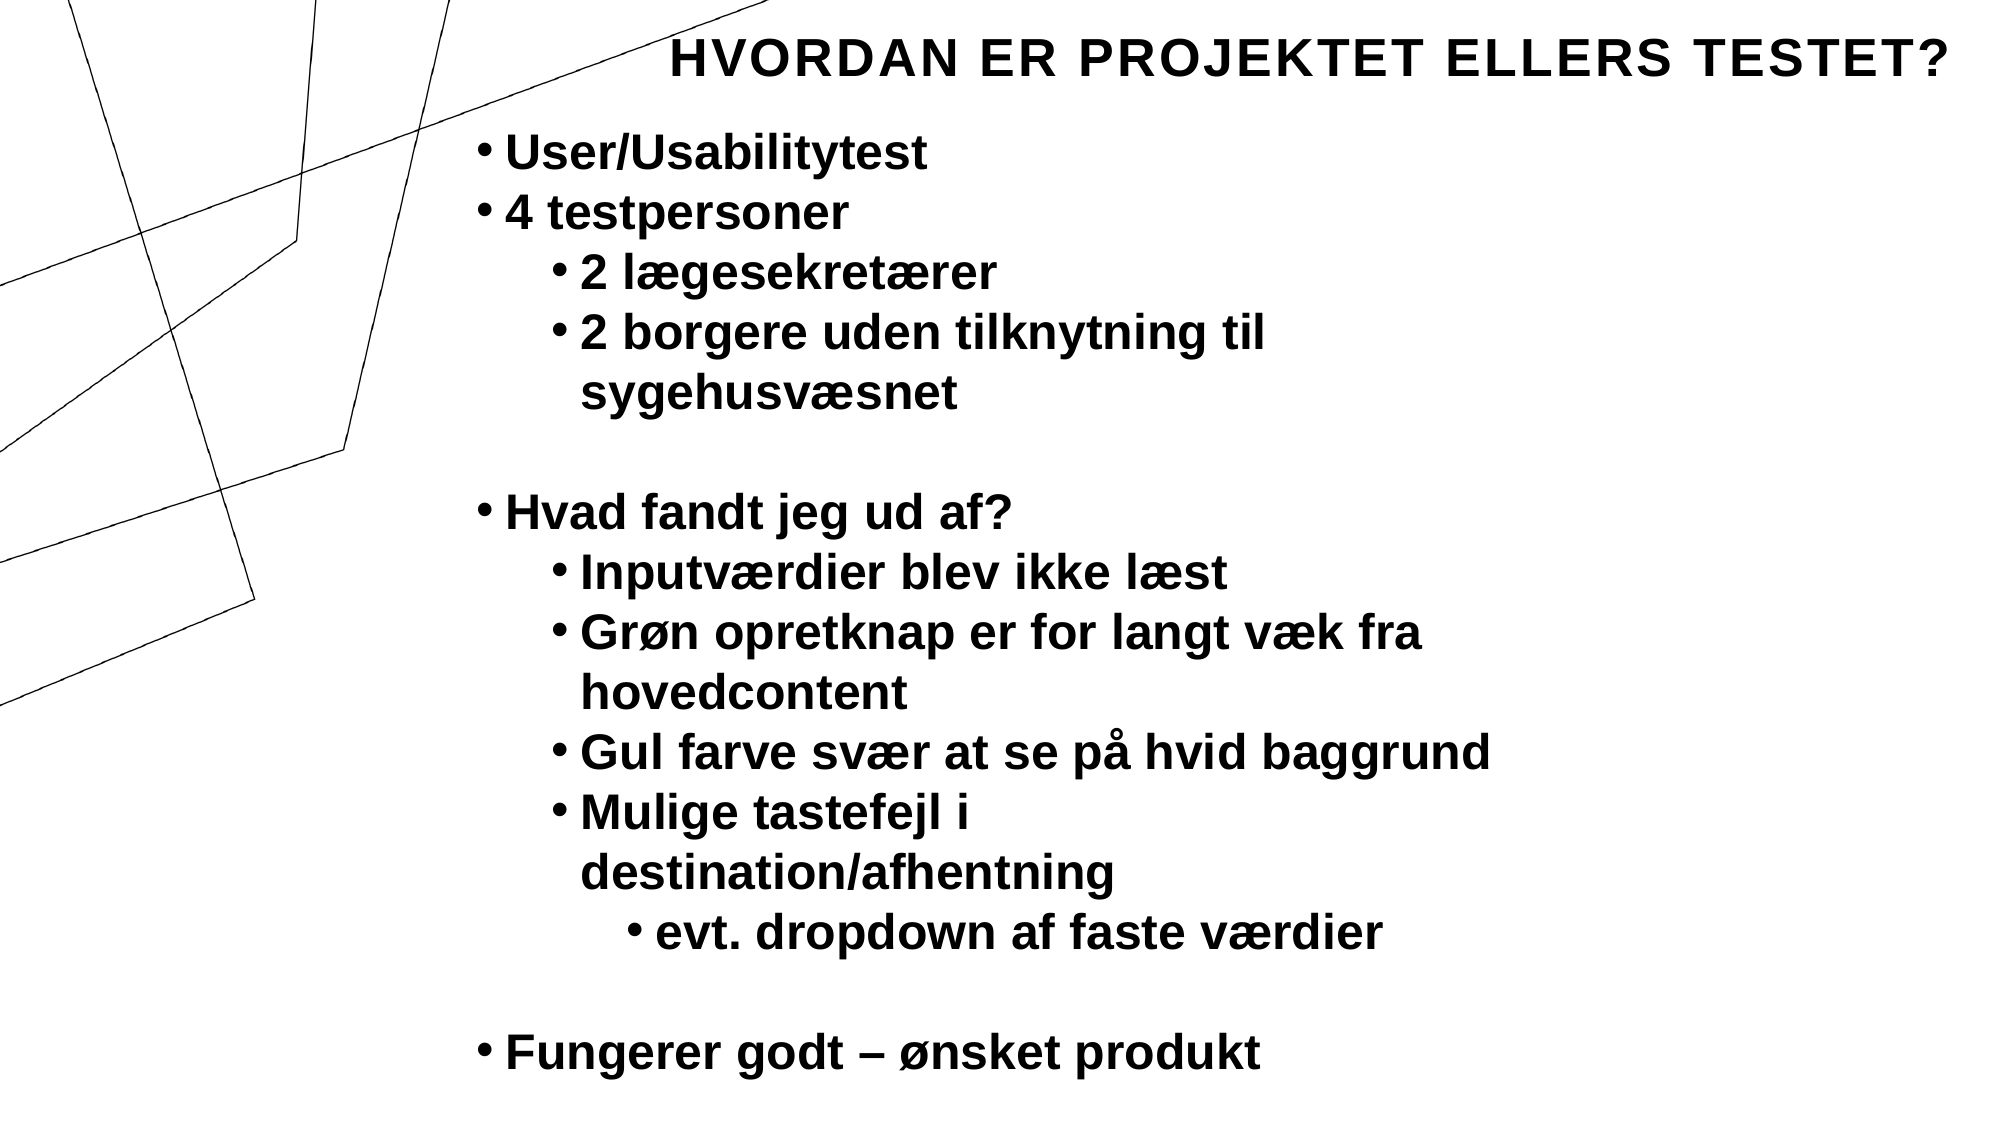

# Hvordan er projektet ellers testet?
User/Usabilitytest
4 testpersoner
2 lægesekretærer
2 borgere uden tilknytning til sygehusvæsnet

Hvad fandt jeg ud af?
Inputværdier blev ikke læst
Grøn opretknap er for langt væk fra hovedcontent
Gul farve svær at se på hvid baggrund
Mulige tastefejl i destination/afhentning
evt. dropdown af faste værdier

Fungerer godt – ønsket produkt